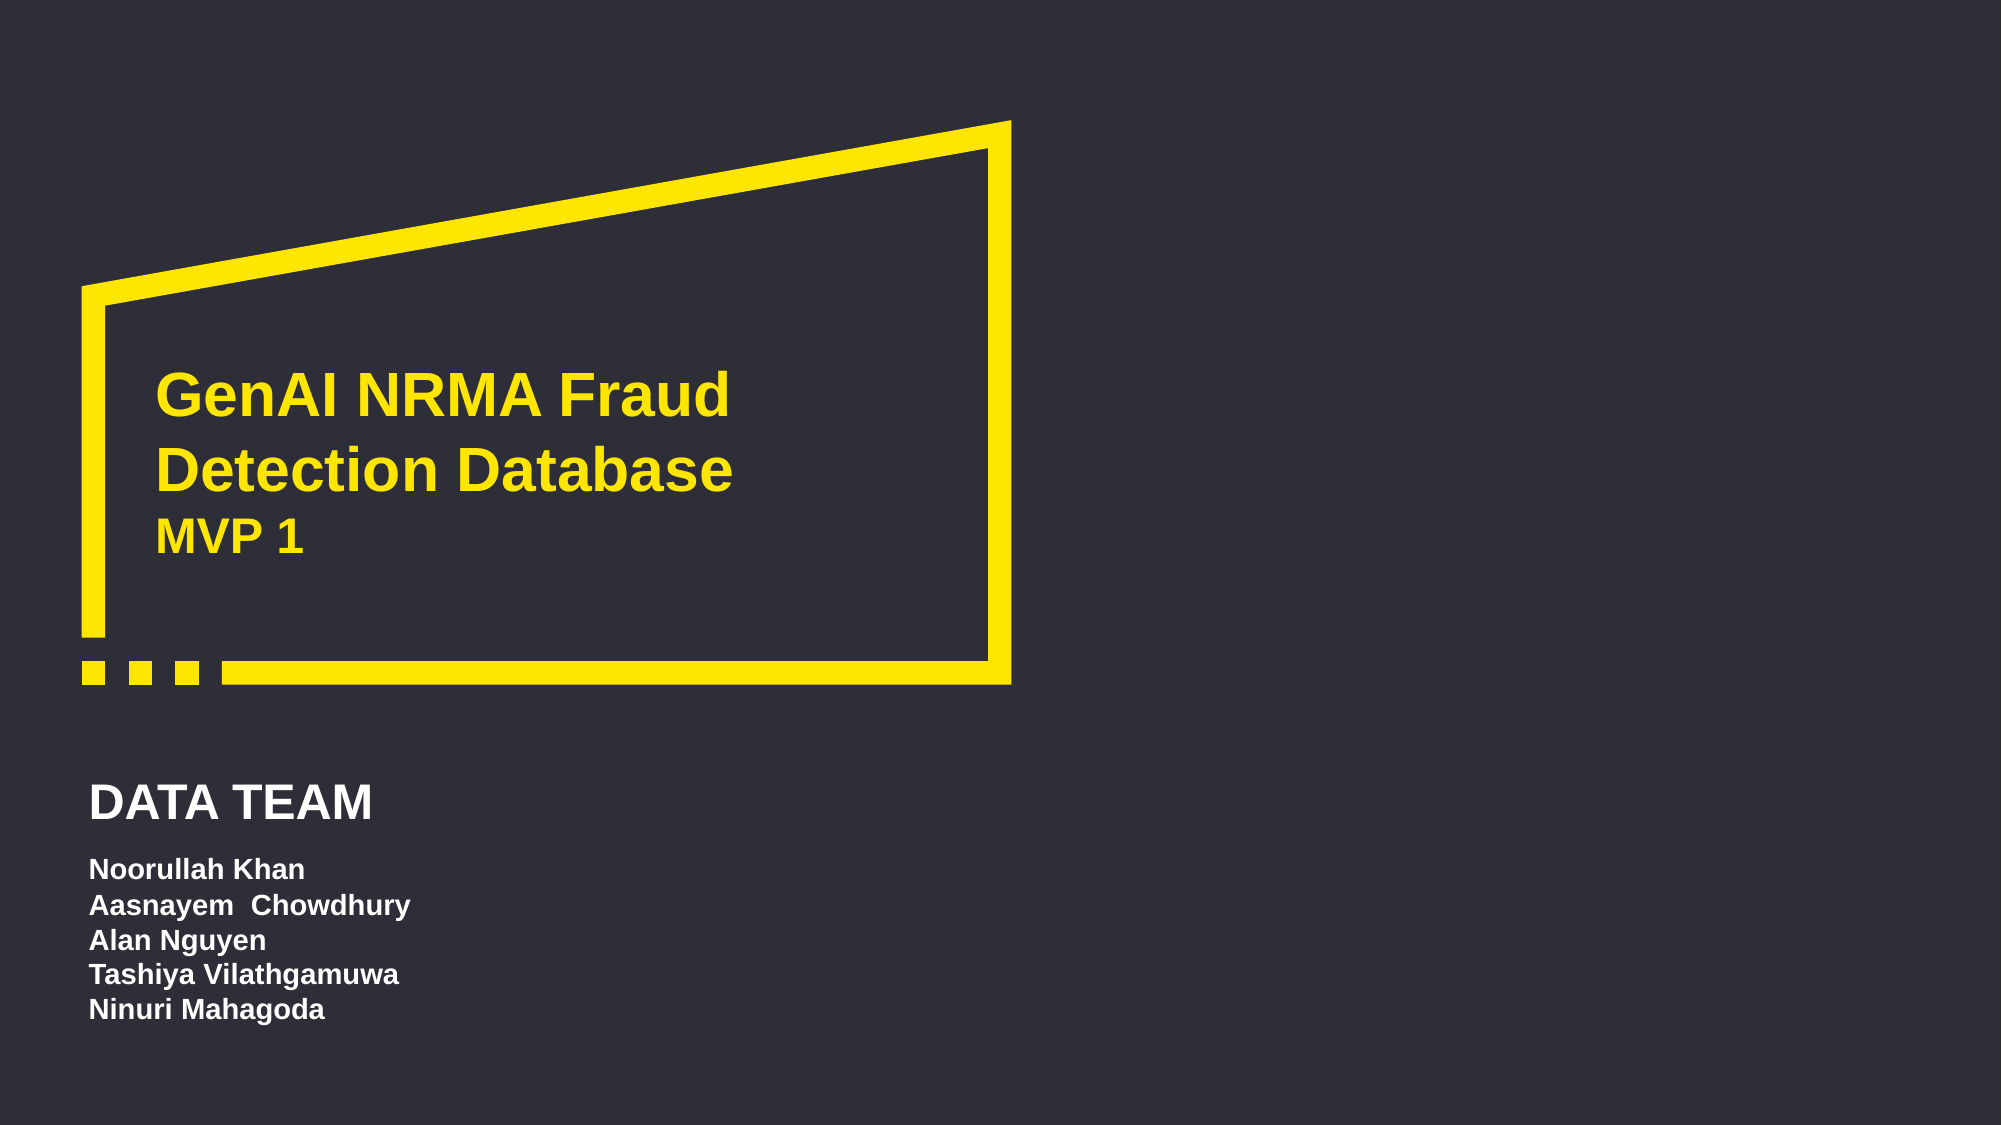

# GenAI NRMA Fraud Detection Database
MVP 1

DATA TEAM
Noorullah Khan
Aasnayem  Chowdhury
Alan Nguyen
Tashiya Vilathgamuwa
Ninuri Mahagoda